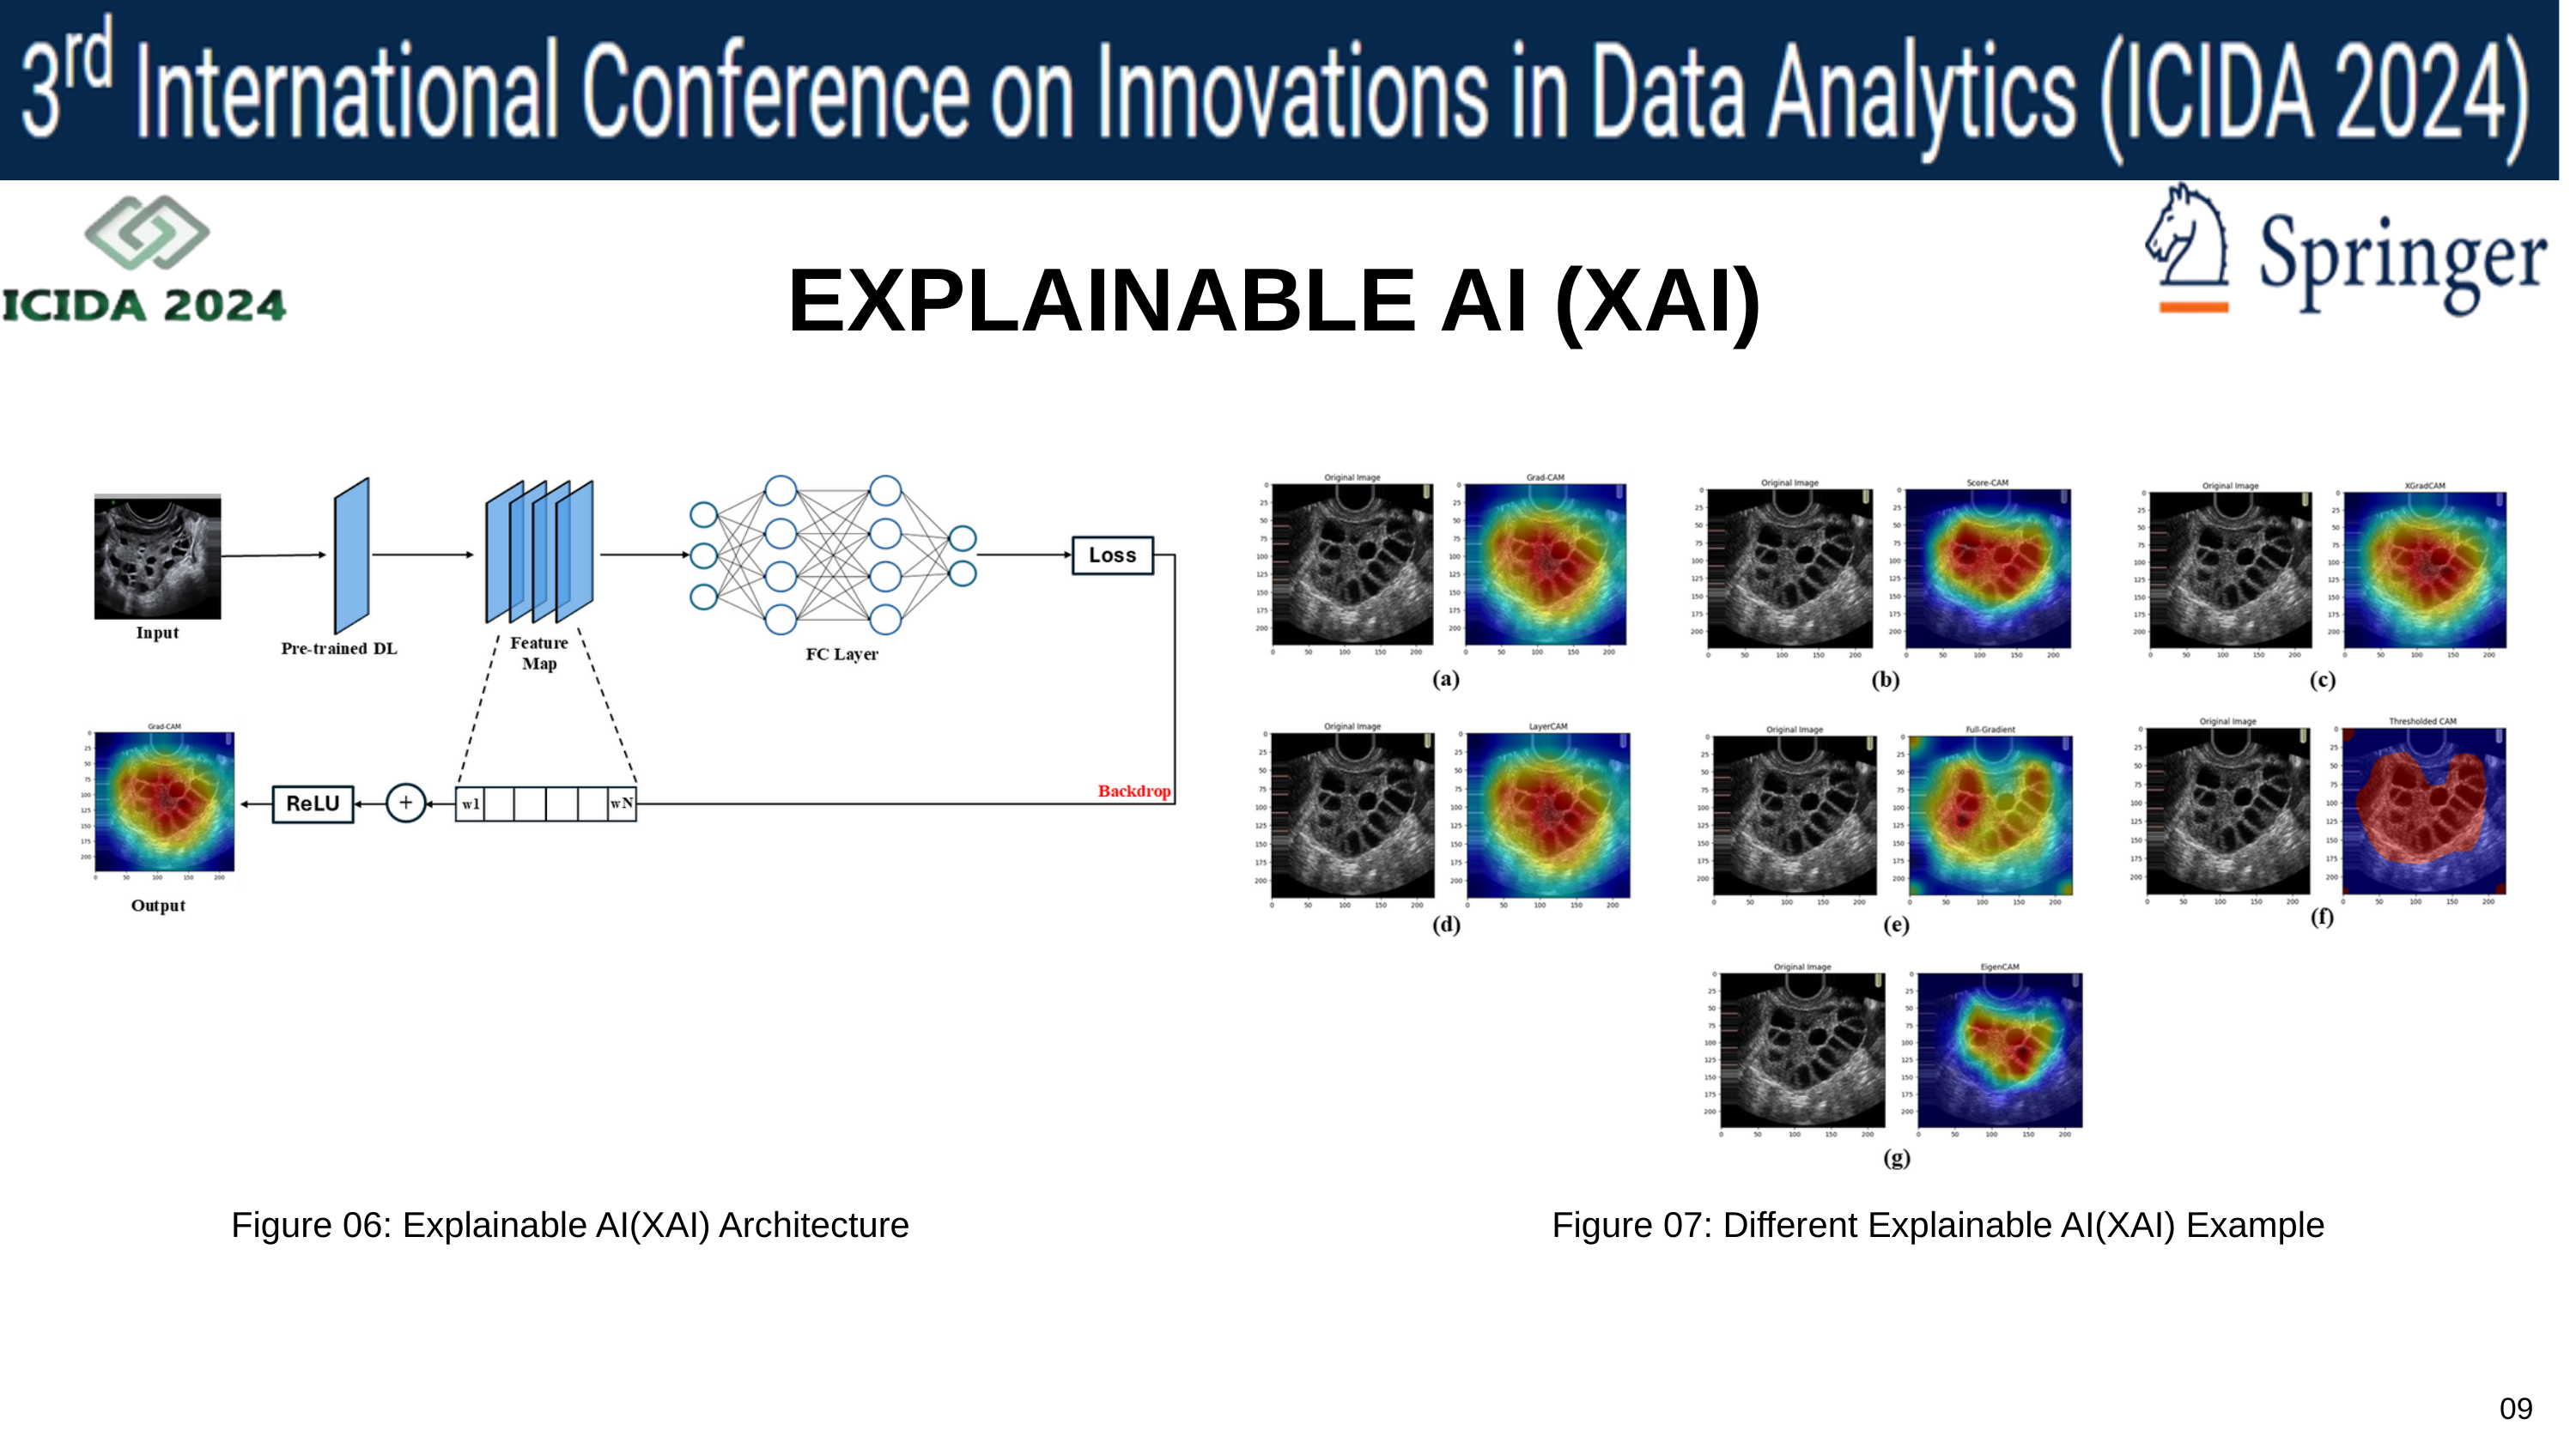

EXPLAINABLE AI (XAI)

Figure 06: Explainable AI(XAI) Architecture
Figure 07: Different Explainable AI(XAI) Example
09